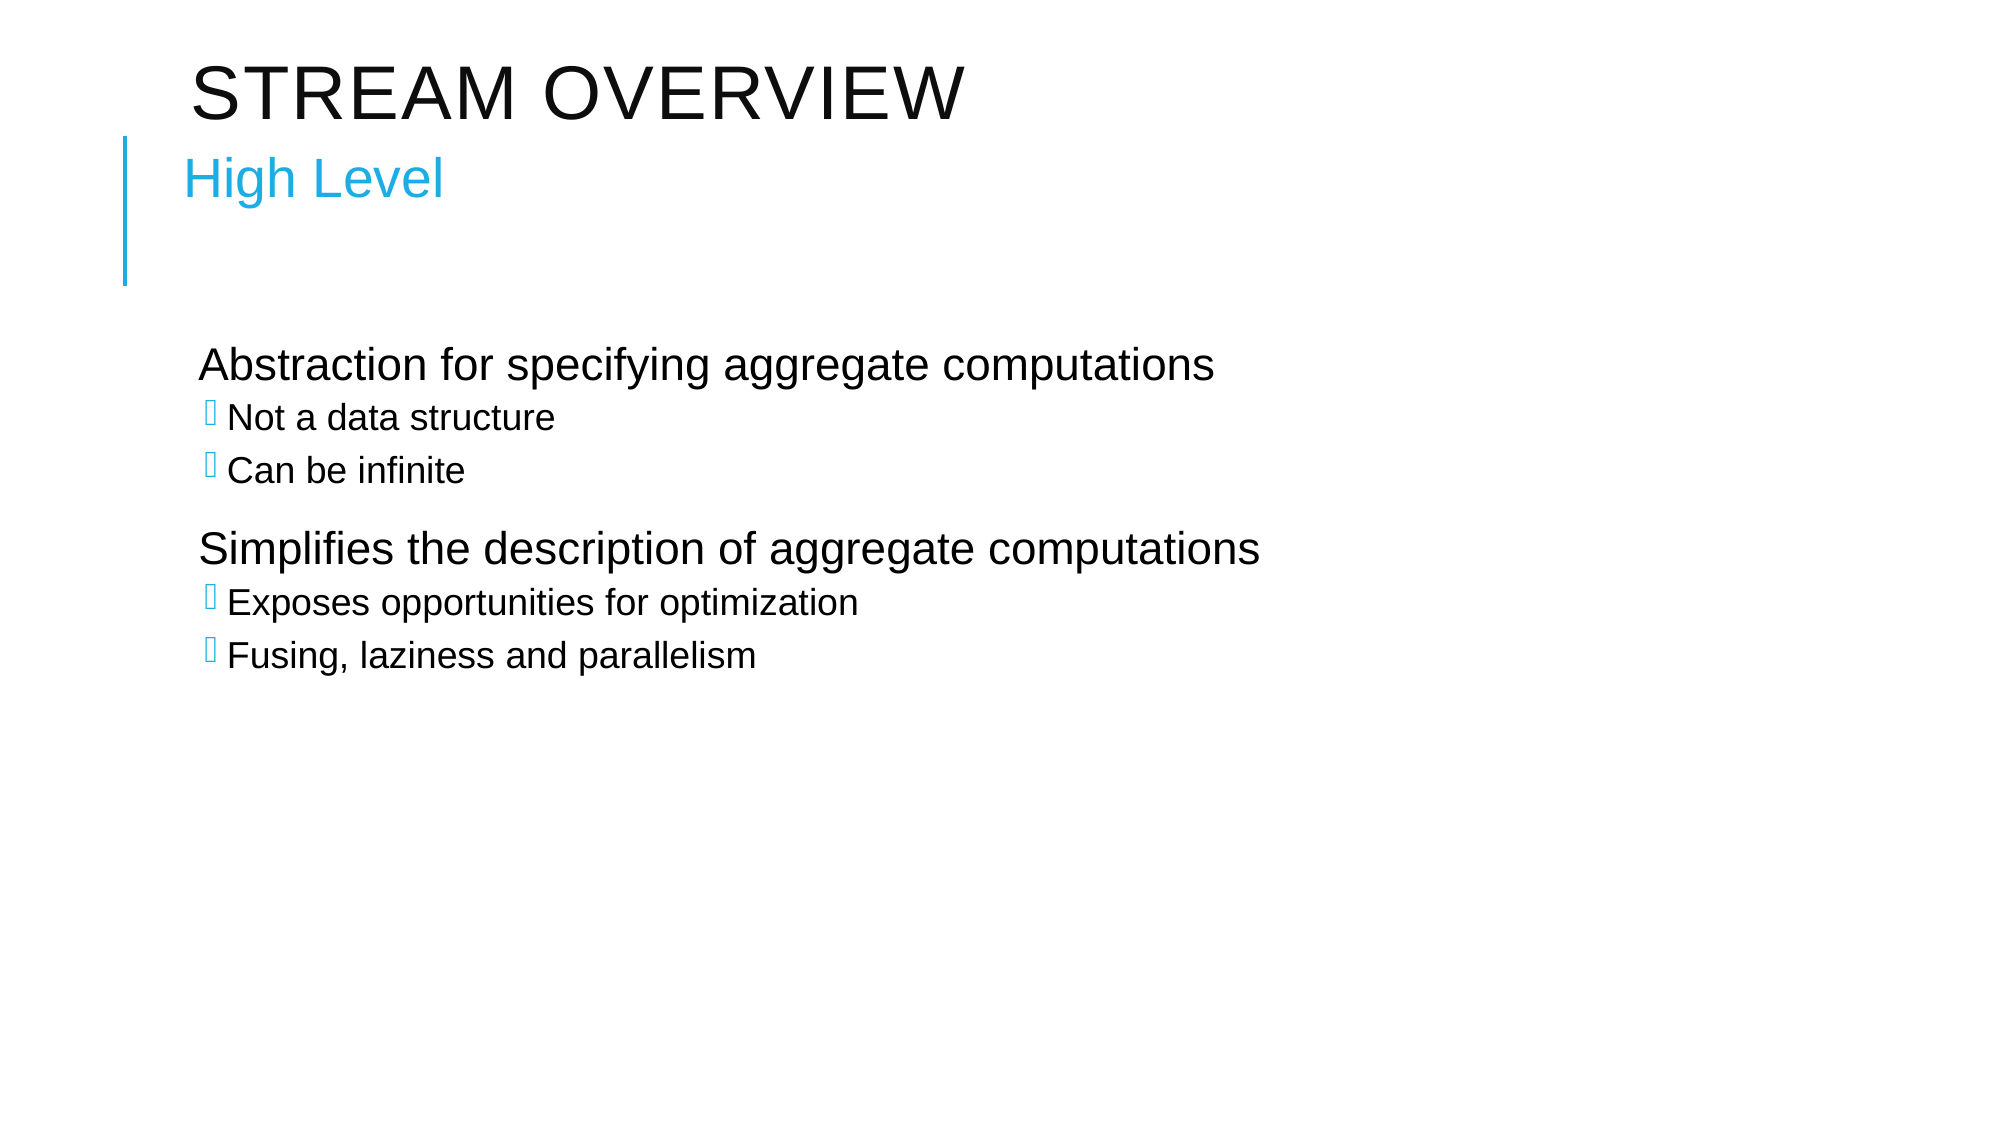

# Stream Overview
High Level
Abstraction for specifying aggregate computations
Not a data structure
Can be infinite
Simplifies the description of aggregate computations
Exposes opportunities for optimization
Fusing, laziness and parallelism